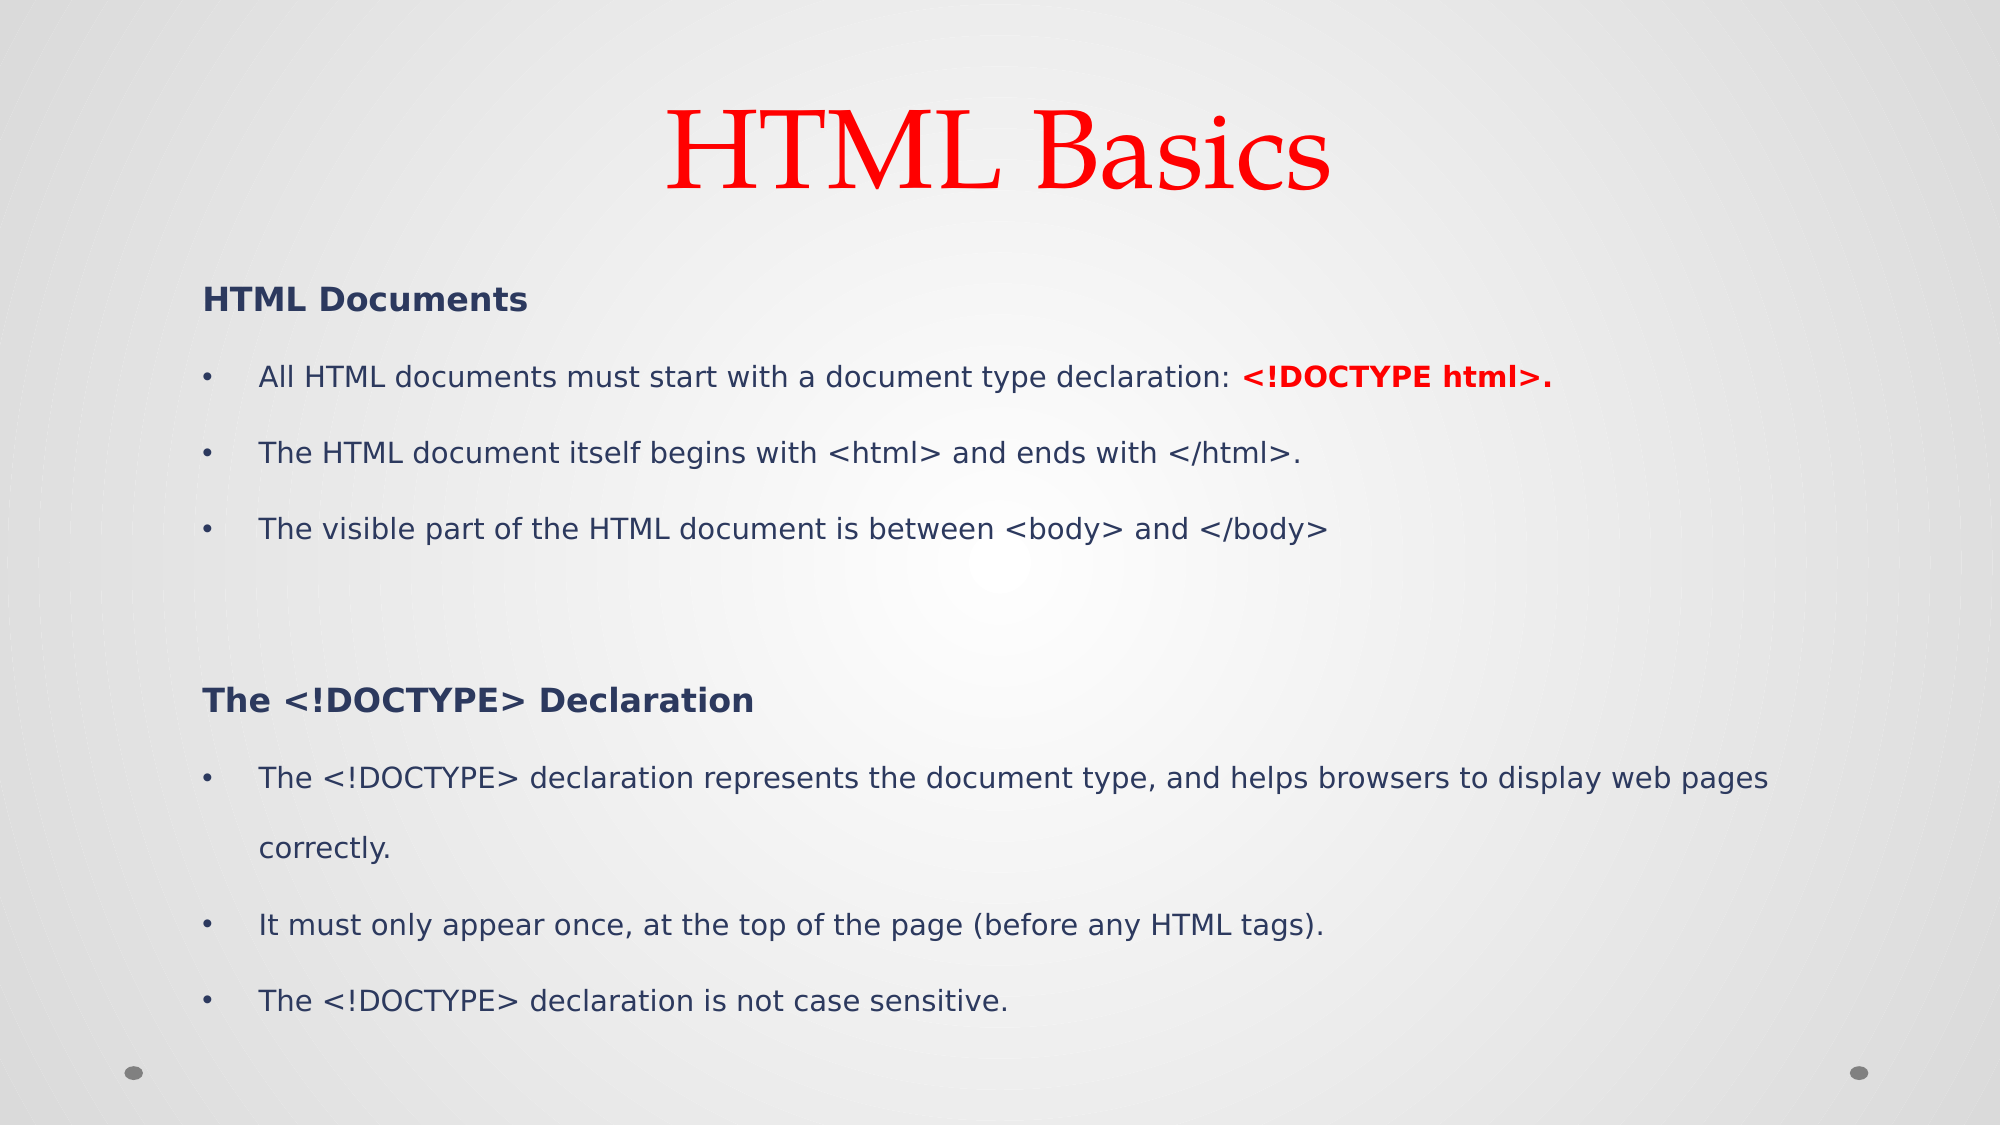

# HTML Basics
HTML Documents
All HTML documents must start with a document type declaration: <!DOCTYPE html>.
The HTML document itself begins with <html> and ends with </html>.
The visible part of the HTML document is between <body> and </body>

The <!DOCTYPE> Declaration
The <!DOCTYPE> declaration represents the document type, and helps browsers to display web pages correctly.
It must only appear once, at the top of the page (before any HTML tags).
The <!DOCTYPE> declaration is not case sensitive.